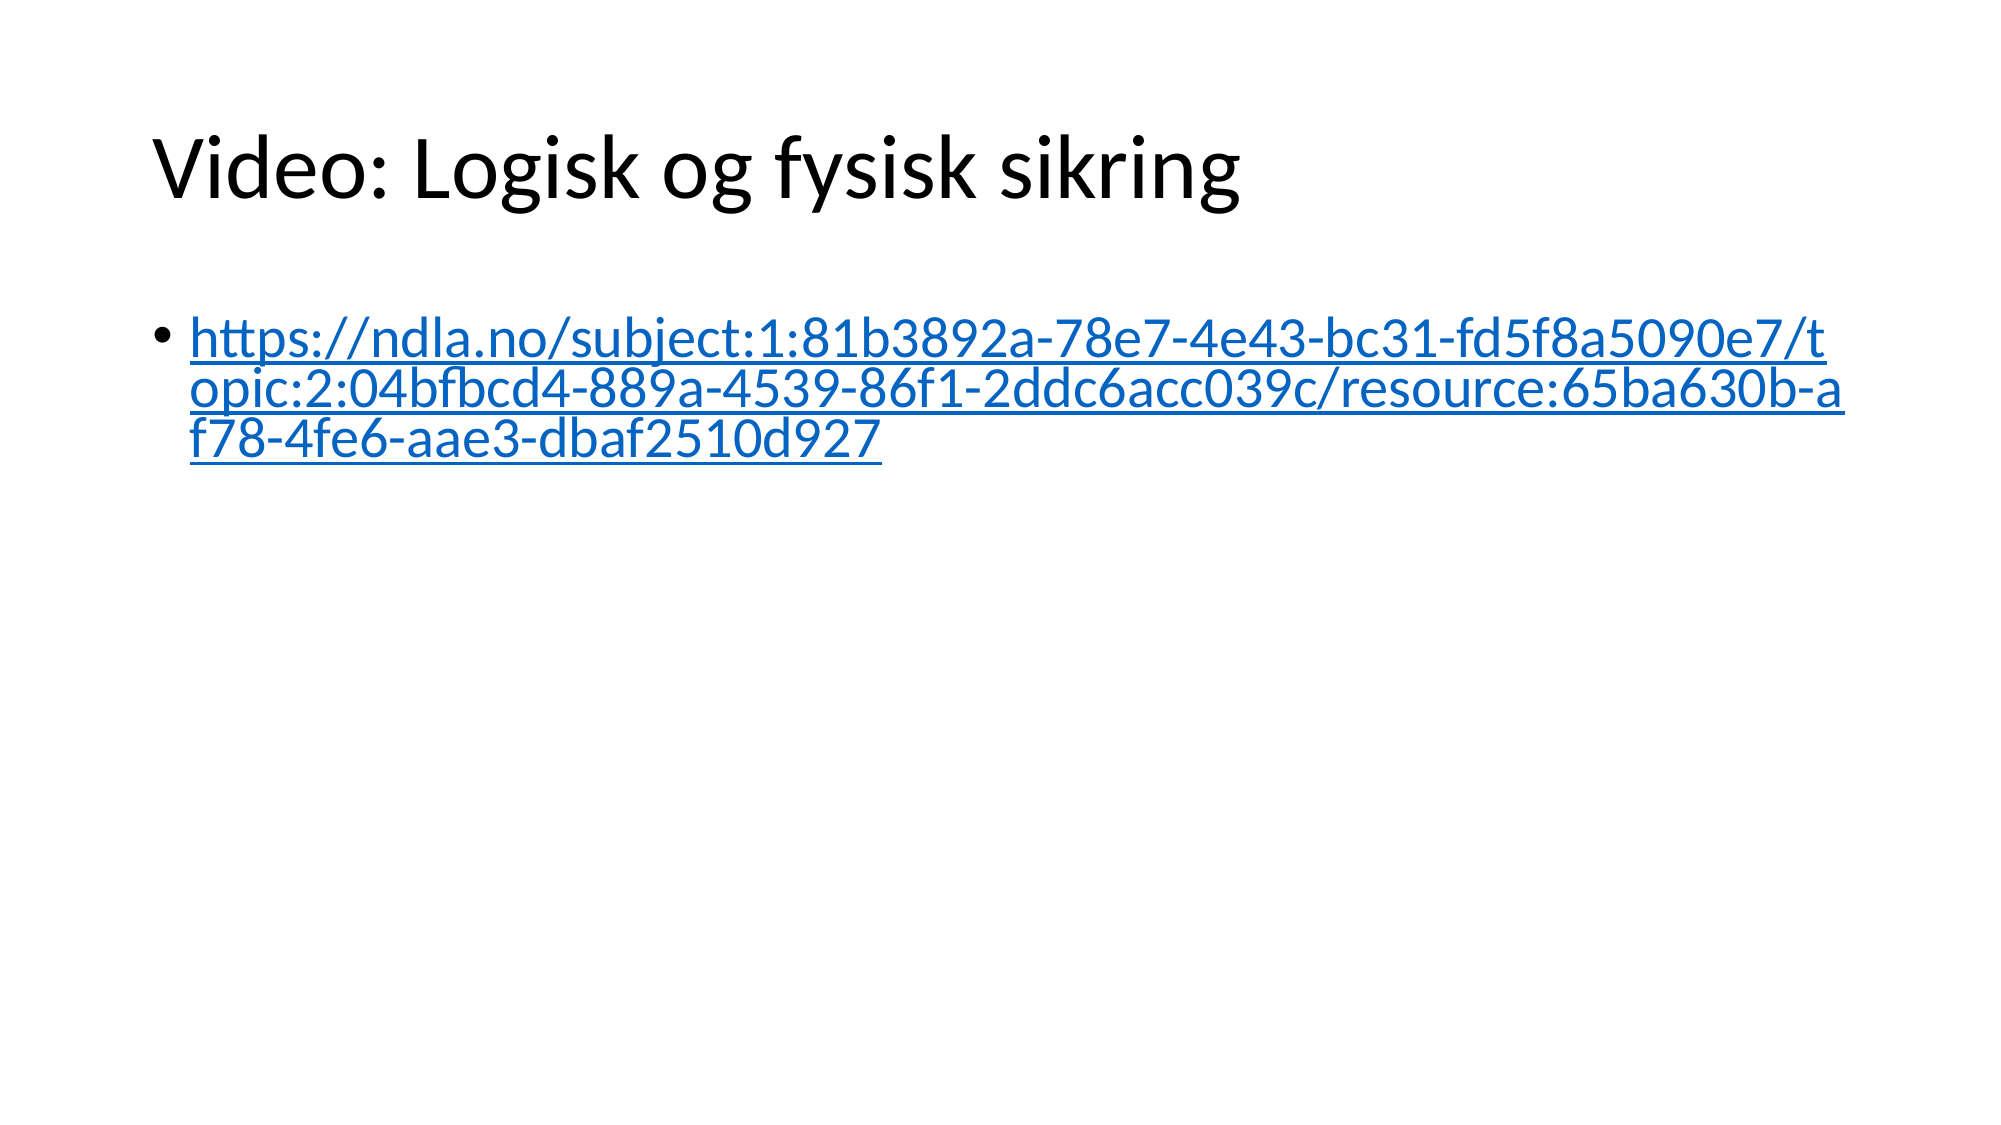

# Video: Logisk og fysisk sikring
https://ndla.no/subject:1:81b3892a-78e7-4e43-bc31-fd5f8a5090e7/topic:2:04bfbcd4-889a-4539-86f1-2ddc6acc039c/resource:65ba630b-af78-4fe6-aae3-dbaf2510d927